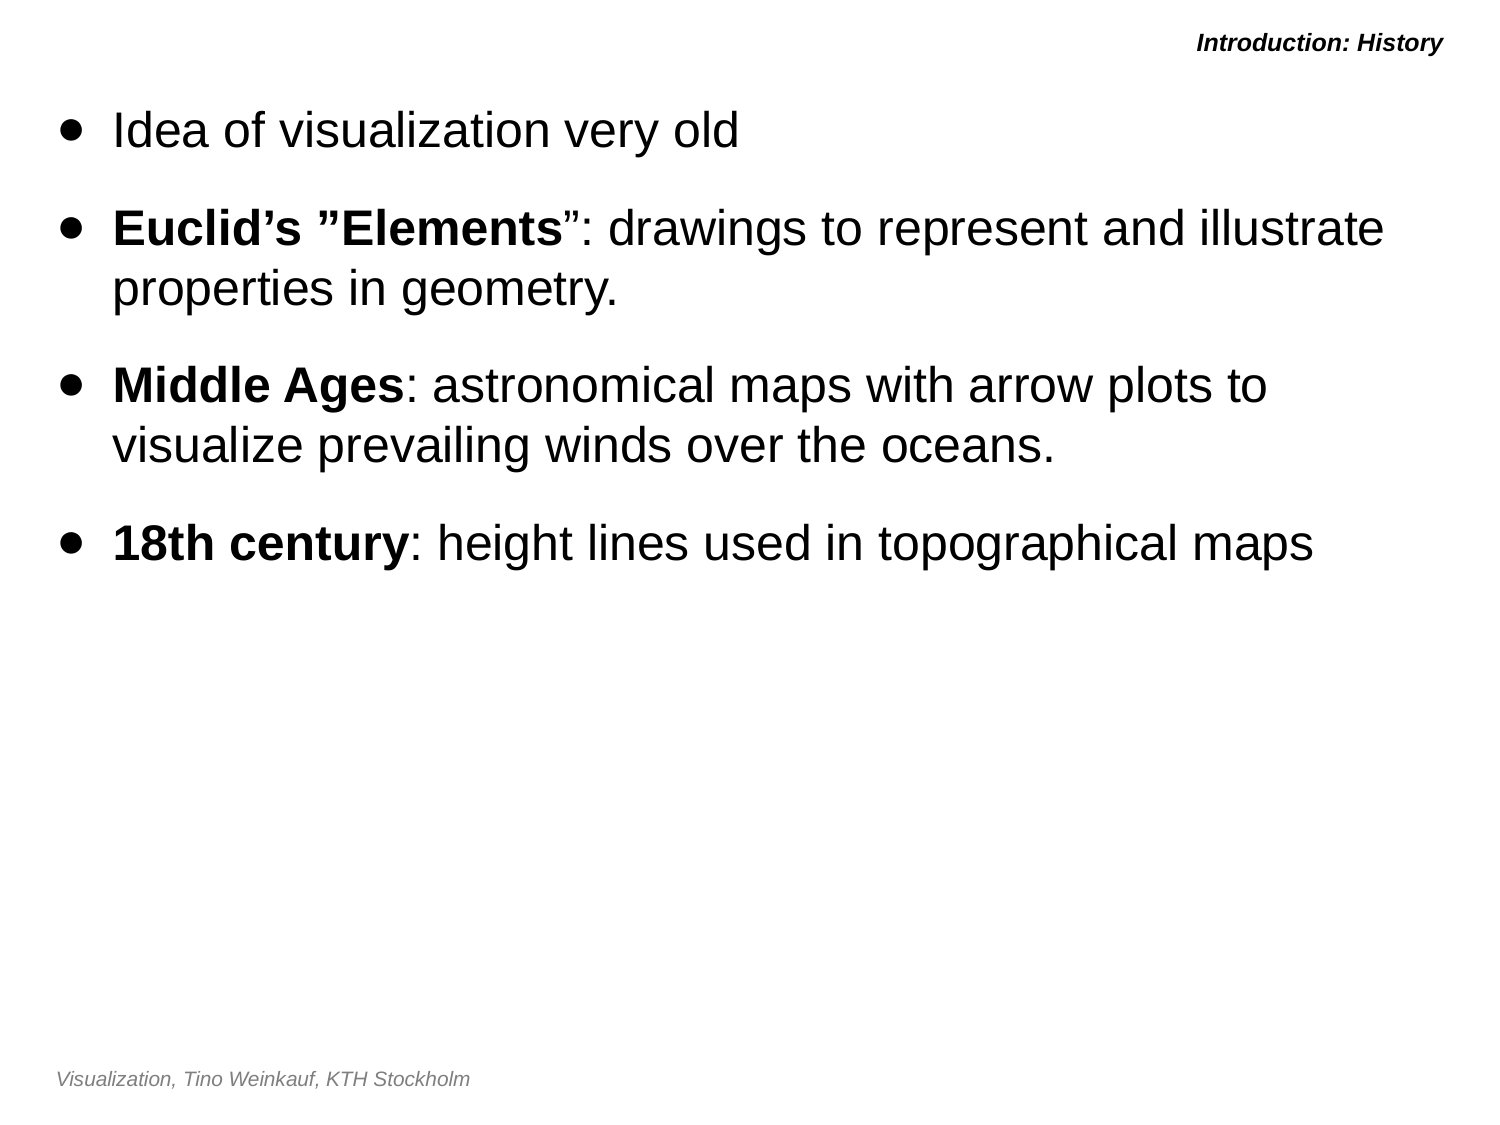

# Introduction: History
Idea of visualization very old
Euclid’s ”Elements”: drawings to represent and illustrate properties in geometry.
Middle Ages: astronomical maps with arrow plots to visualize prevailing winds over the oceans.
18th century: height lines used in topographical maps